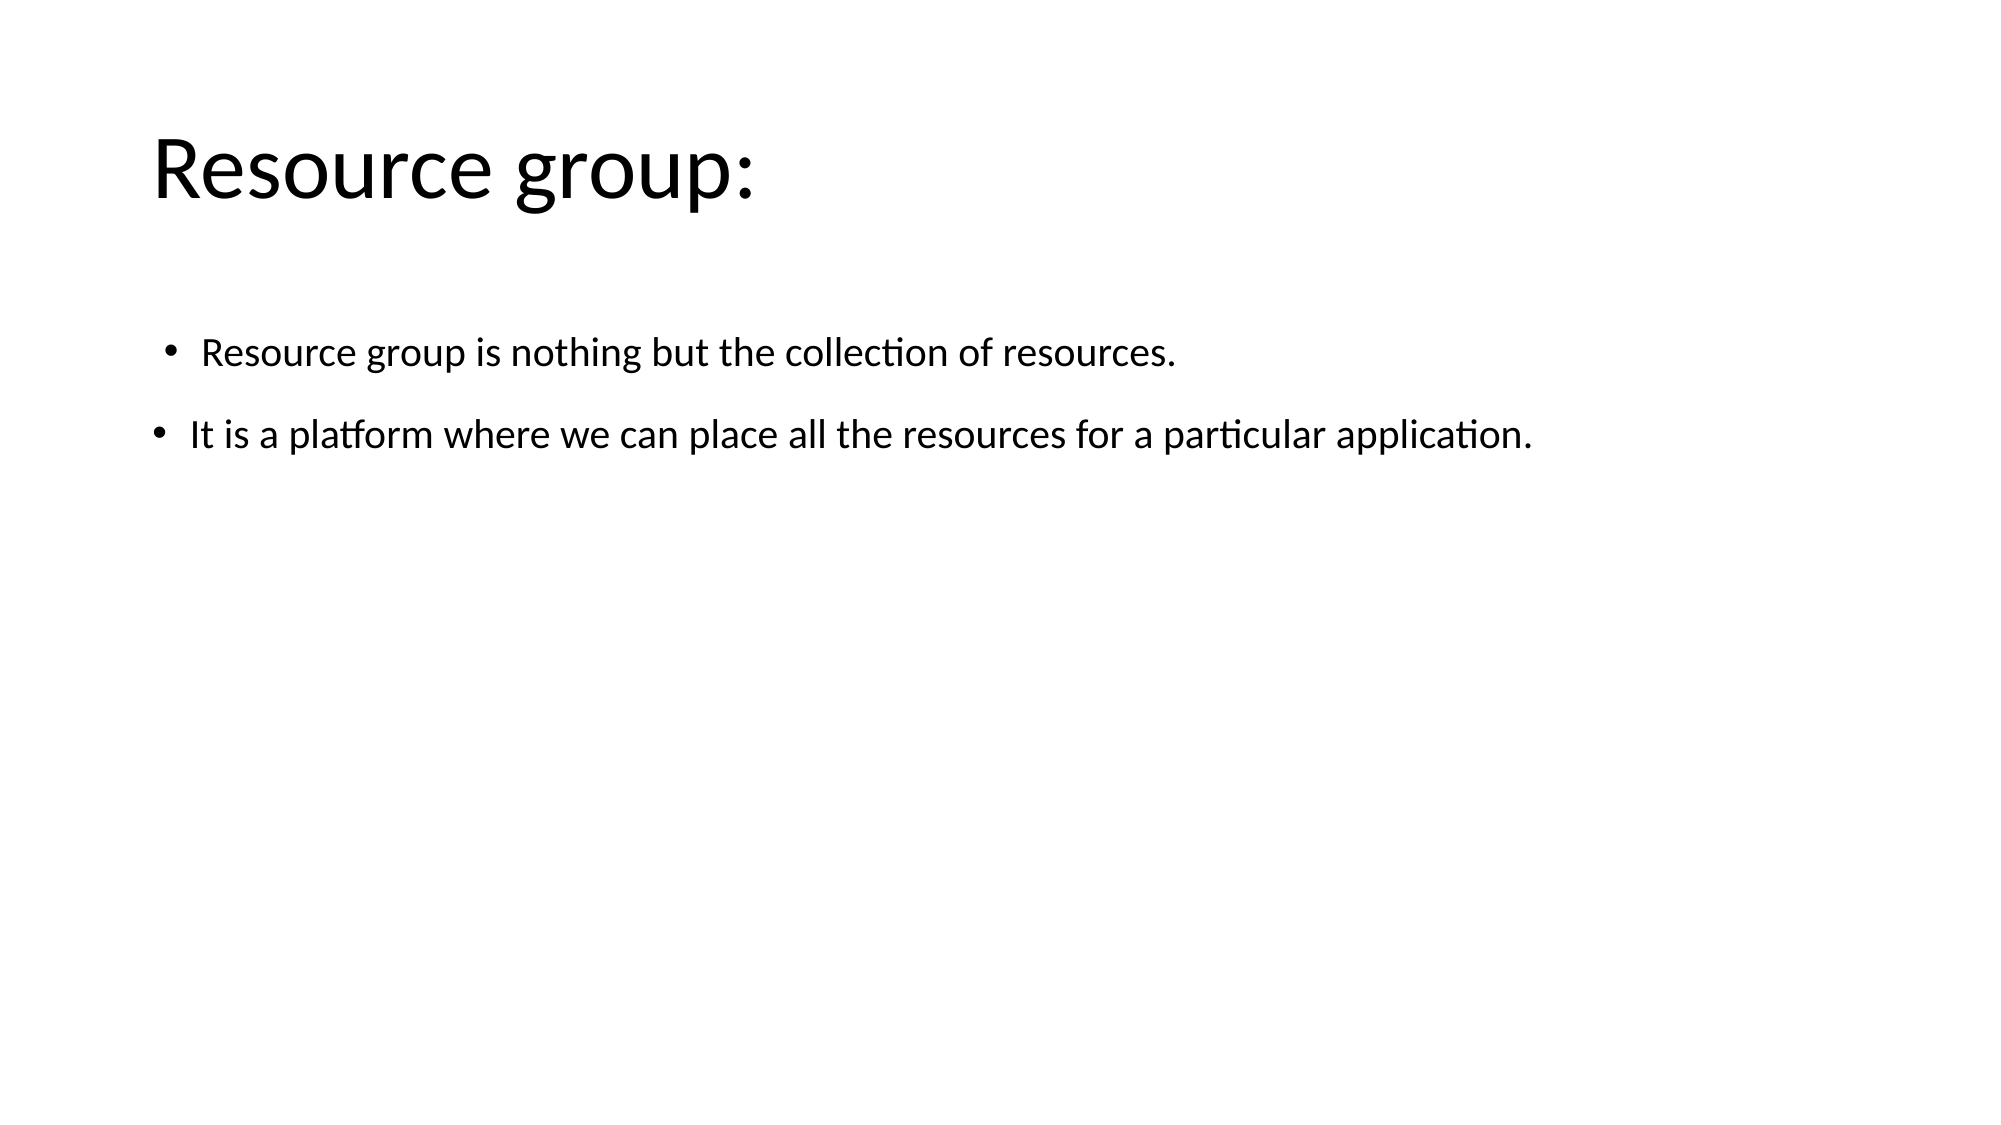

# Resource group:
Resource group is nothing but the collection of resources.
It is a platform where we can place all the resources for a particular application.